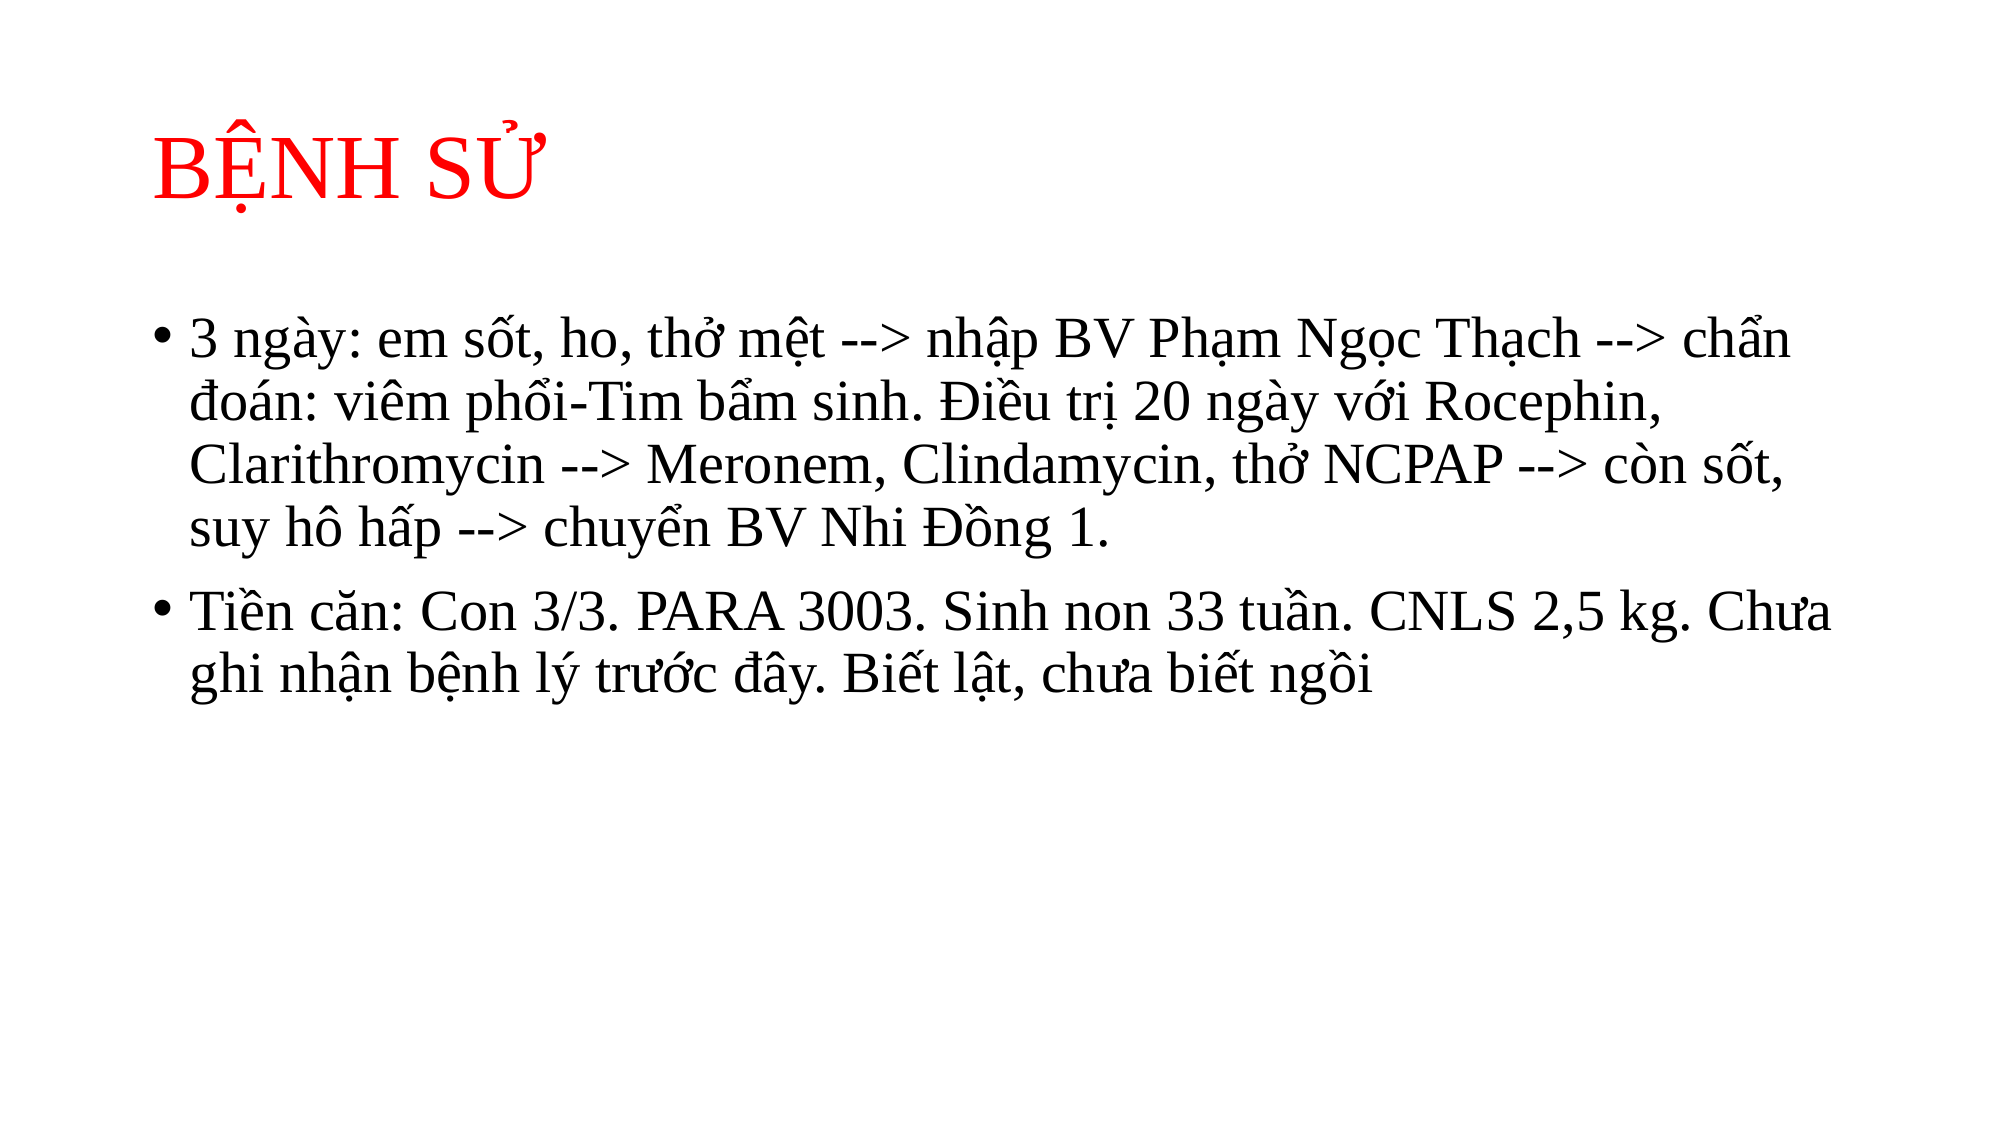

# BỆNH SỬ
3 ngày: em sốt, ho, thở mệt --> nhập BV Phạm Ngọc Thạch --> chẩn đoán: viêm phổi-Tim bẩm sinh. Điều trị 20 ngày với Rocephin, Clarithromycin --> Meronem, Clindamycin, thở NCPAP --> còn sốt, suy hô hấp --> chuyển BV Nhi Đồng 1.
Tiền căn: Con 3/3. PARA 3003. Sinh non 33 tuần. CNLS 2,5 kg. Chưa ghi nhận bệnh lý trước đây. Biết lật, chưa biết ngồi